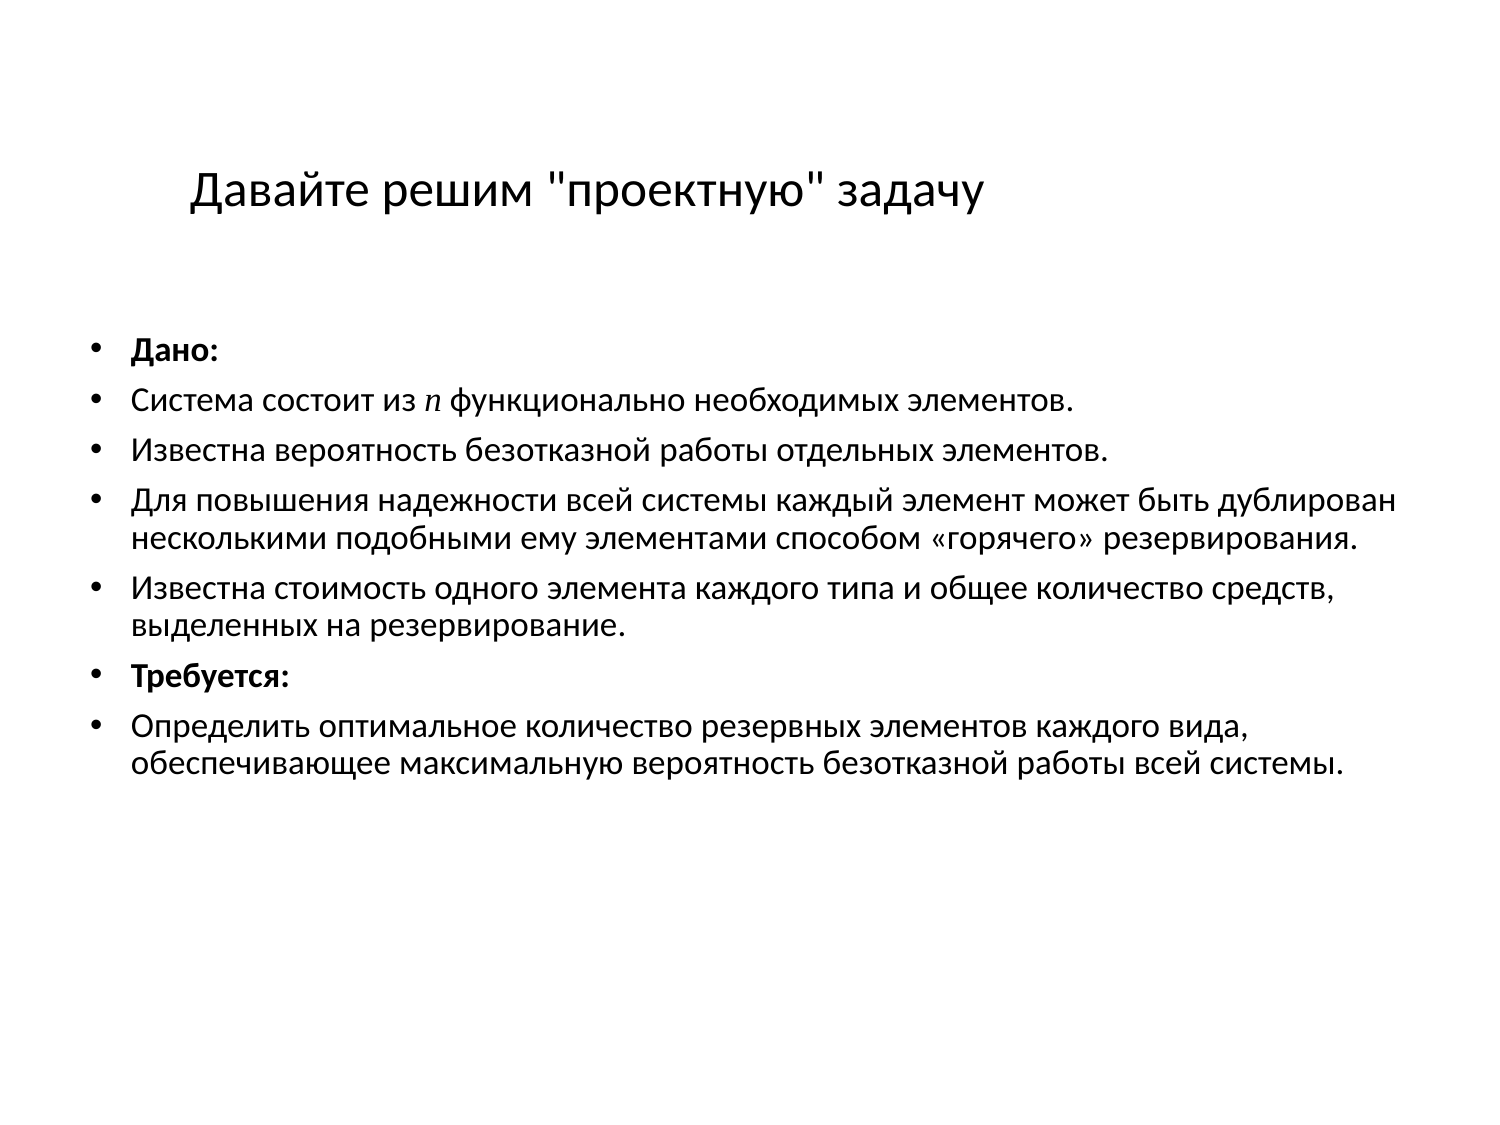

# Давайте решим "проектную" задачу
Дано:
Система состоит из n функционально необходимых элементов.
Известна вероятность безотказной работы отдельных элементов.
Для повышения надежности всей системы каждый элемент может быть дублирован несколькими подобными ему элементами способом «горячего» резервирования.
Известна стоимость одного элемента каждого типа и общее количество средств, выделенных на резервирование.
Требуется:
Определить оптимальное количество резервных элементов каждого вида, обеспечивающее максимальную вероятность безотказной работы всей системы.
50